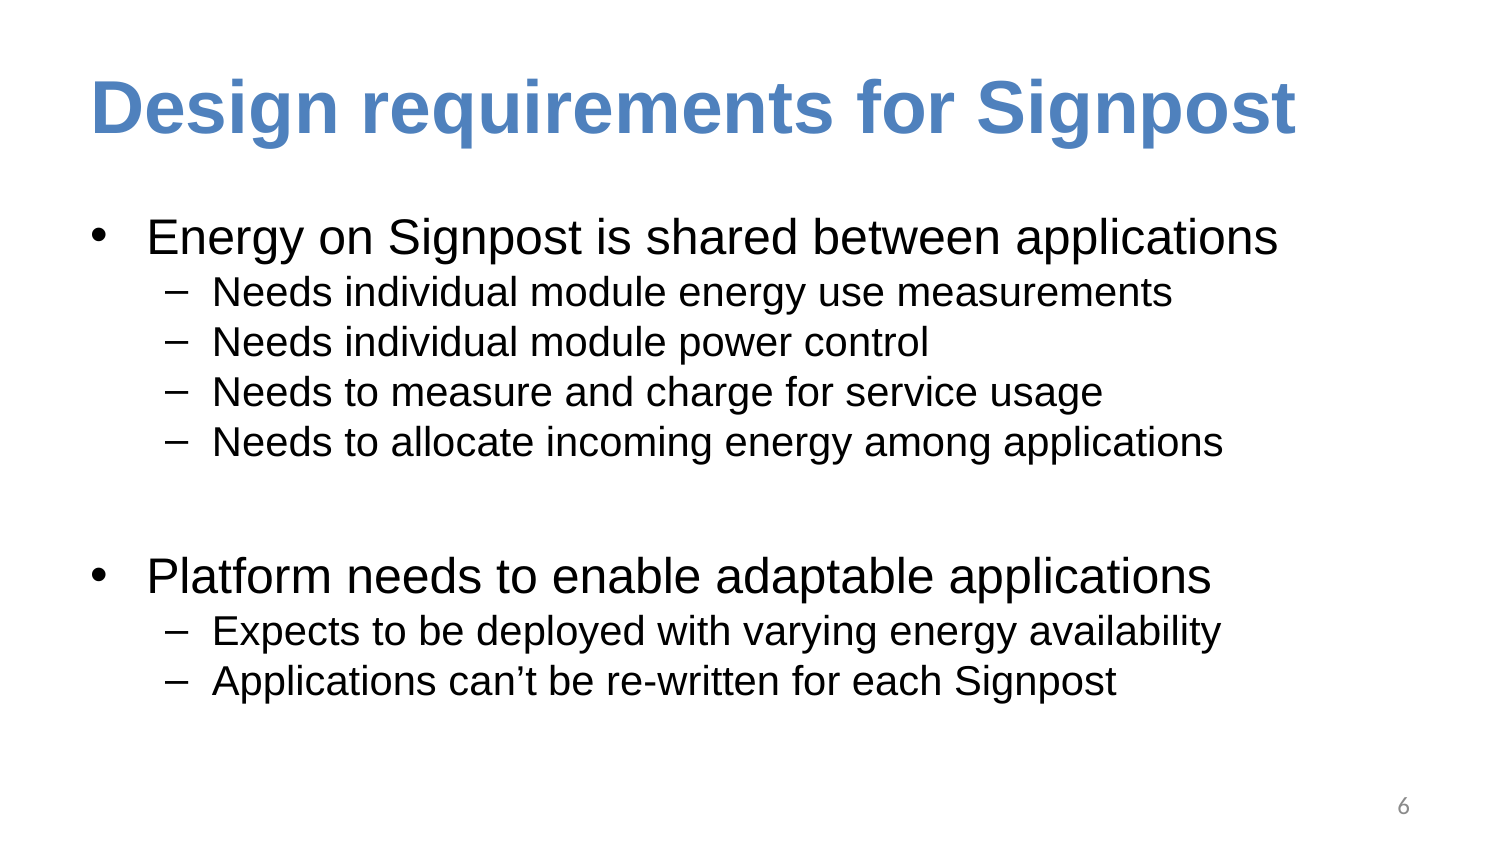

# Design requirements for Signpost
Energy on Signpost is shared between applications
Needs individual module energy use measurements
Needs individual module power control
Needs to measure and charge for service usage
Needs to allocate incoming energy among applications

Platform needs to enable adaptable applications
Expects to be deployed with varying energy availability
Applications can’t be re-written for each Signpost
6